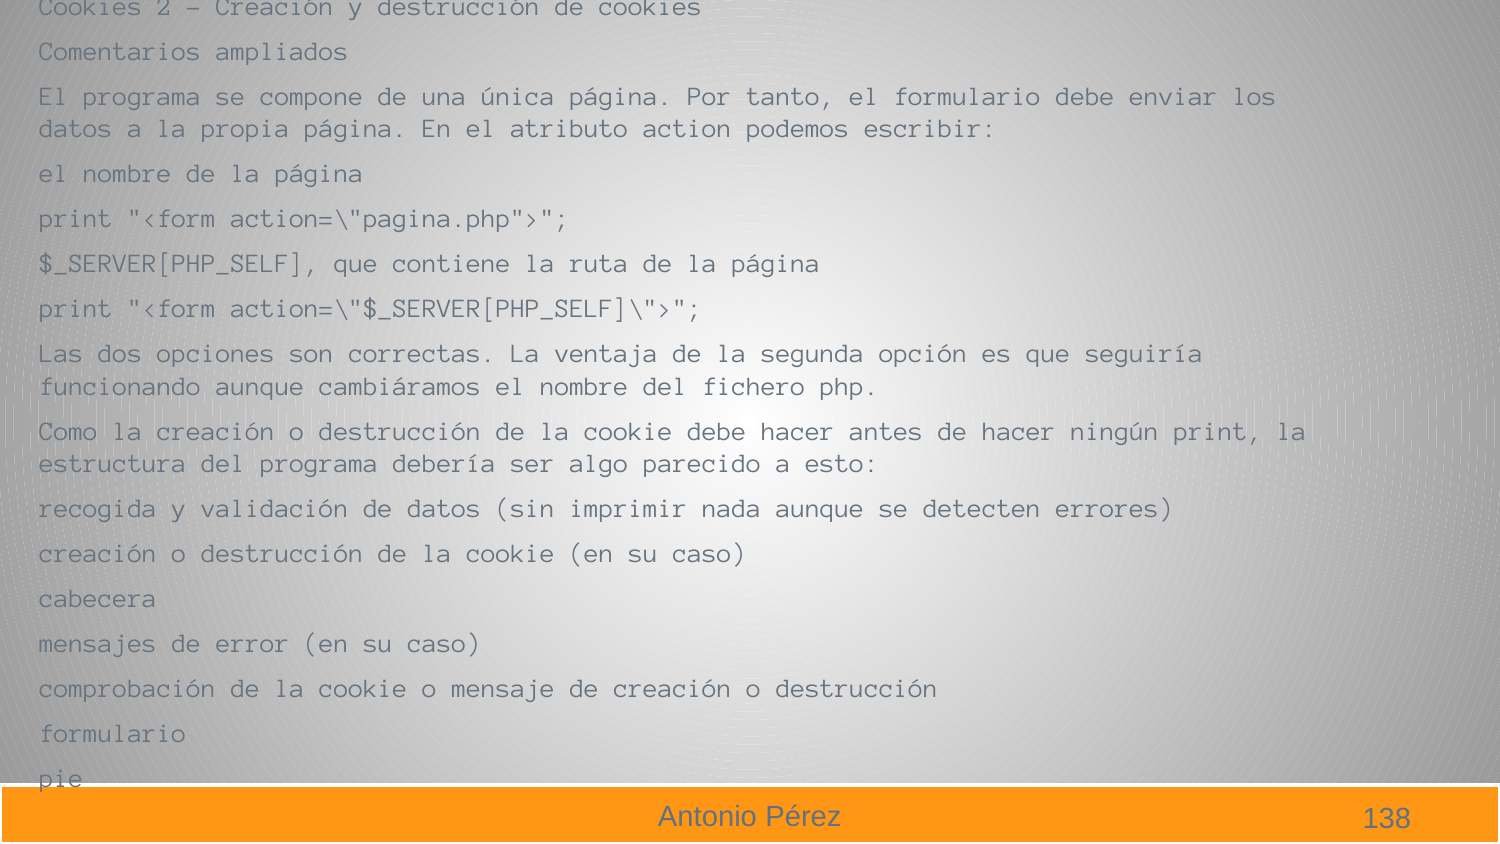

Cookies 2 - Creación y destrucción de cookies
Comentarios ampliados
El programa se compone de una única página. Por tanto, el formulario debe enviar los datos a la propia página. En el atributo action podemos escribir:
el nombre de la página
print "<form action=\"pagina.php">";
$_SERVER[PHP_SELF], que contiene la ruta de la página
print "<form action=\"$_SERVER[PHP_SELF]\">";
Las dos opciones son correctas. La ventaja de la segunda opción es que seguiría funcionando aunque cambiáramos el nombre del fichero php.
Como la creación o destrucción de la cookie debe hacer antes de hacer ningún print, la estructura del programa debería ser algo parecido a esto:
recogida y validación de datos (sin imprimir nada aunque se detecten errores)
creación o destrucción de la cookie (en su caso)
cabecera
mensajes de error (en su caso)
comprobación de la cookie o mensaje de creación o destrucción
formulario
pie
138